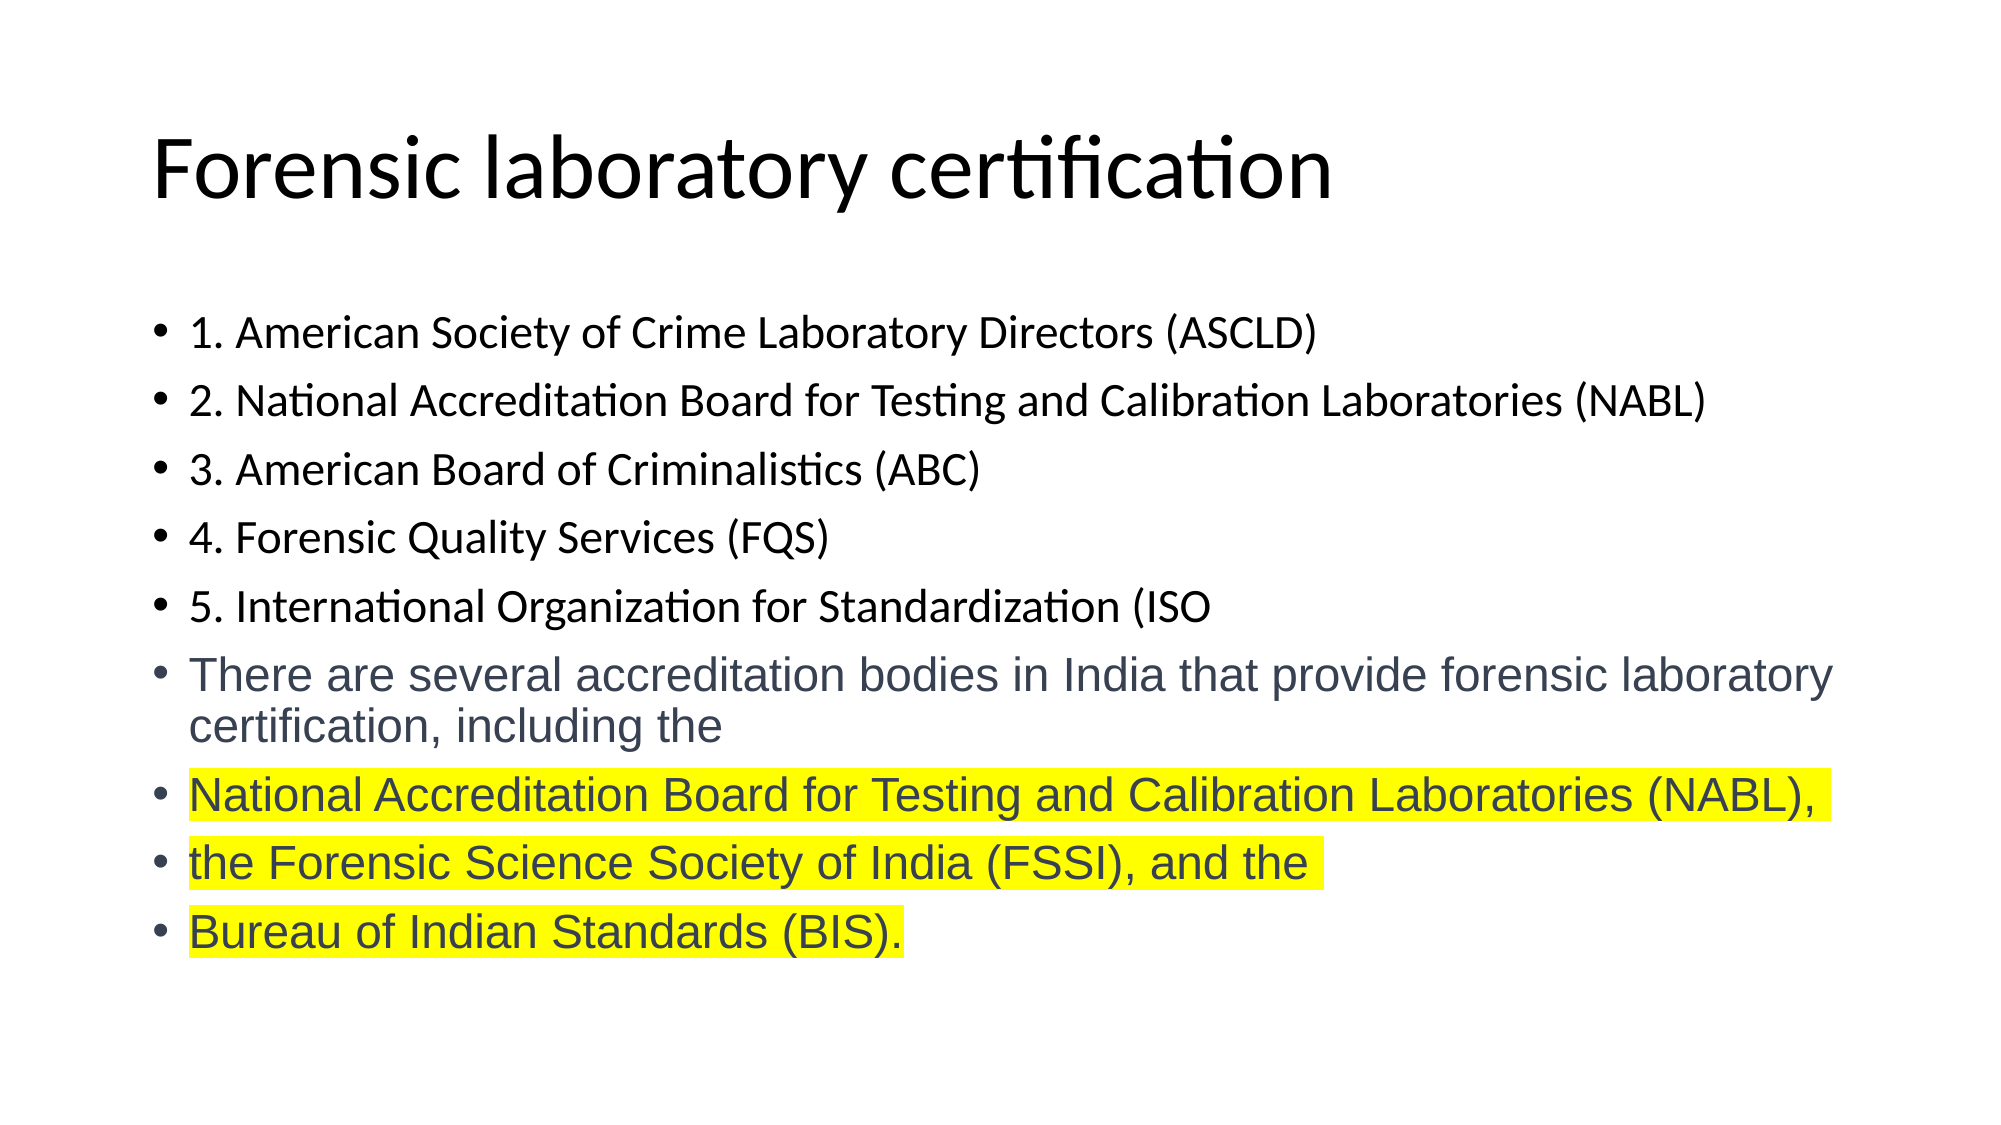

# Forensic laboratory certification
1. American Society of Crime Laboratory Directors (ASCLD)
2. National Accreditation Board for Testing and Calibration Laboratories (NABL)
3. American Board of Criminalistics (ABC)
4. Forensic Quality Services (FQS)
5. International Organization for Standardization (ISO
There are several accreditation bodies in India that provide forensic laboratory certification, including the
National Accreditation Board for Testing and Calibration Laboratories (NABL),
the Forensic Science Society of India (FSSI), and the
Bureau of Indian Standards (BIS).